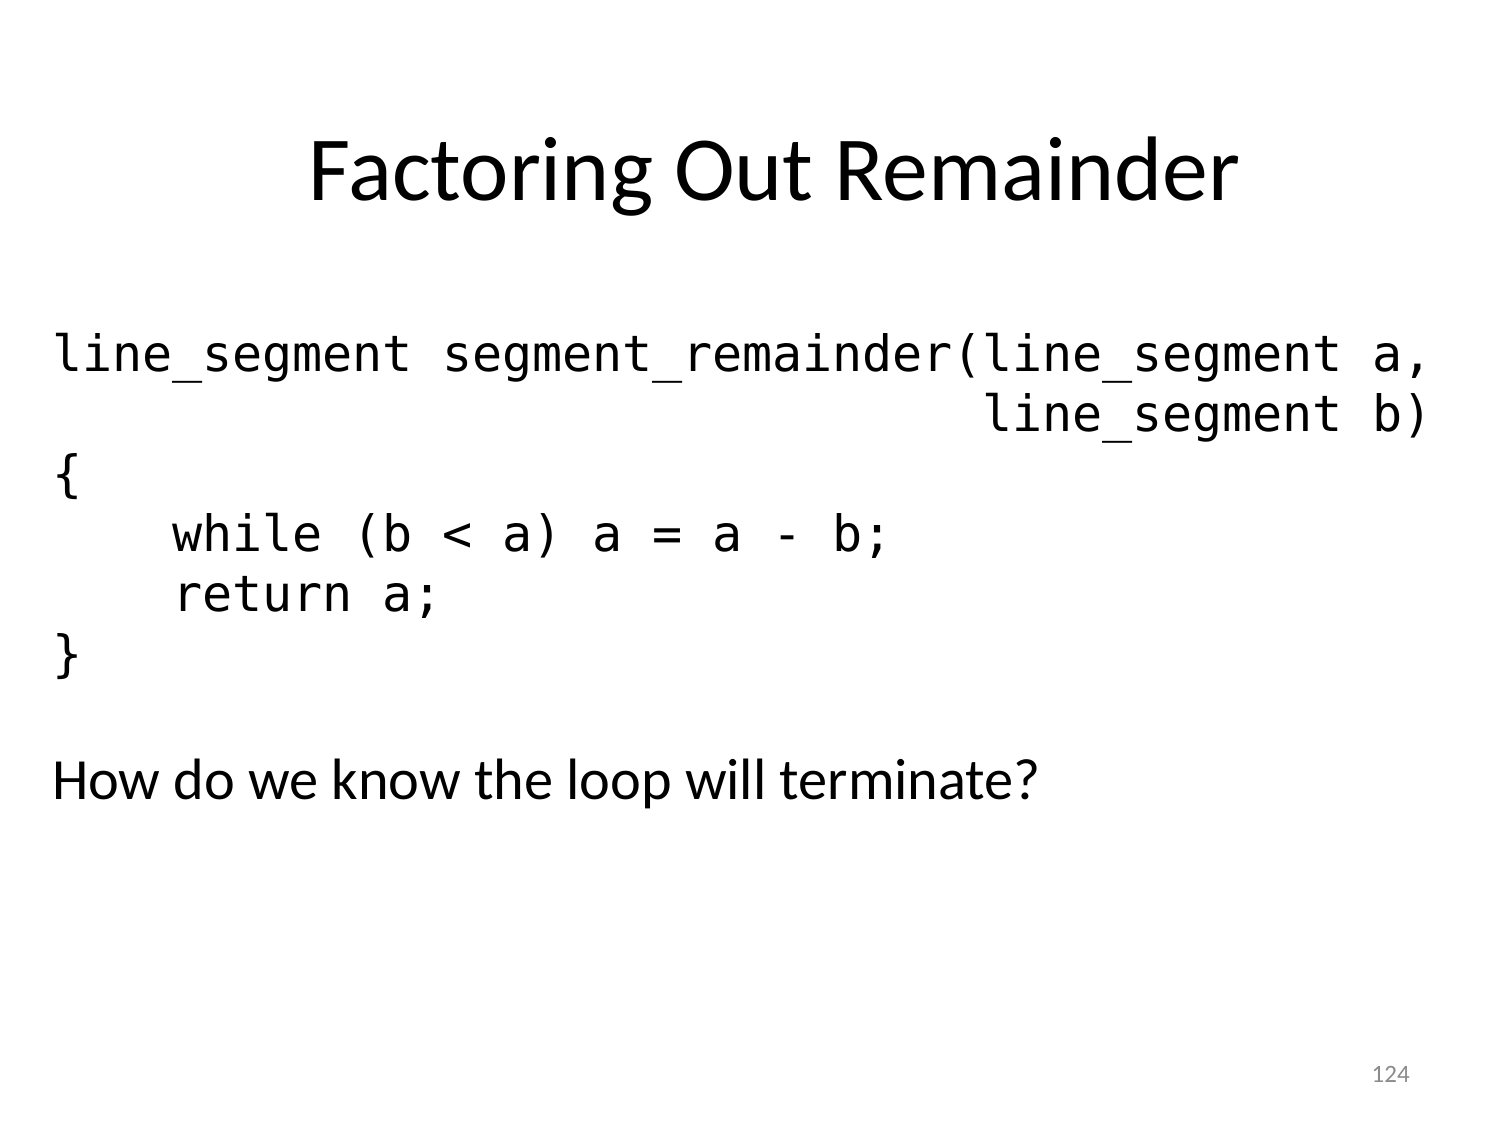

#
Factoring Out Remainder
line_segment segment_remainder(line_segment a,
                               line_segment b) {
    while (b < a) a = a - b;
    return a;
}

How do we know the loop will terminate?
124